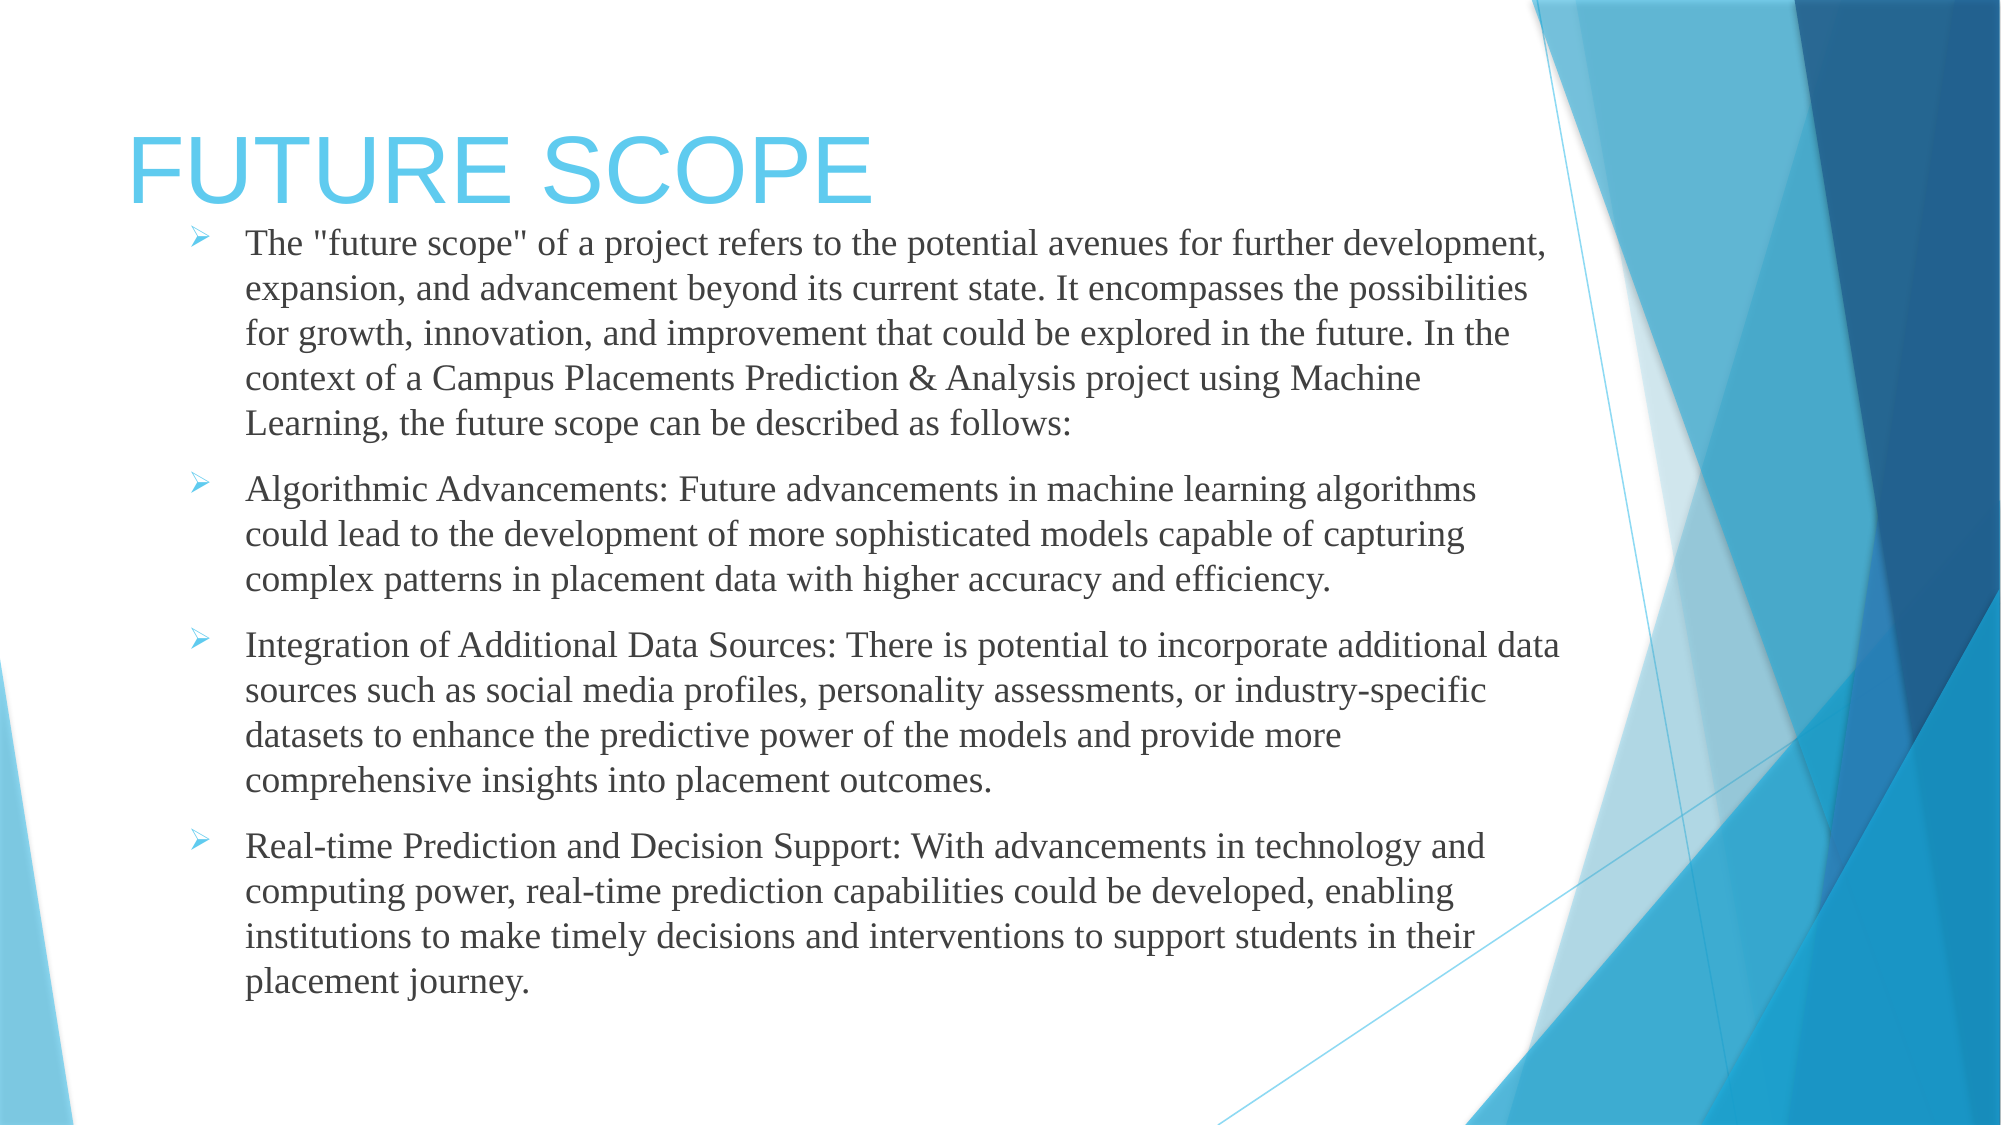

# FUTURE SCOPE
The "future scope" of a project refers to the potential avenues for further development, expansion, and advancement beyond its current state. It encompasses the possibilities for growth, innovation, and improvement that could be explored in the future. In the context of a Campus Placements Prediction & Analysis project using Machine Learning, the future scope can be described as follows:
Algorithmic Advancements: Future advancements in machine learning algorithms could lead to the development of more sophisticated models capable of capturing complex patterns in placement data with higher accuracy and efficiency.
Integration of Additional Data Sources: There is potential to incorporate additional data sources such as social media profiles, personality assessments, or industry-specific datasets to enhance the predictive power of the models and provide more comprehensive insights into placement outcomes.
Real-time Prediction and Decision Support: With advancements in technology and computing power, real-time prediction capabilities could be developed, enabling institutions to make timely decisions and interventions to support students in their placement journey.